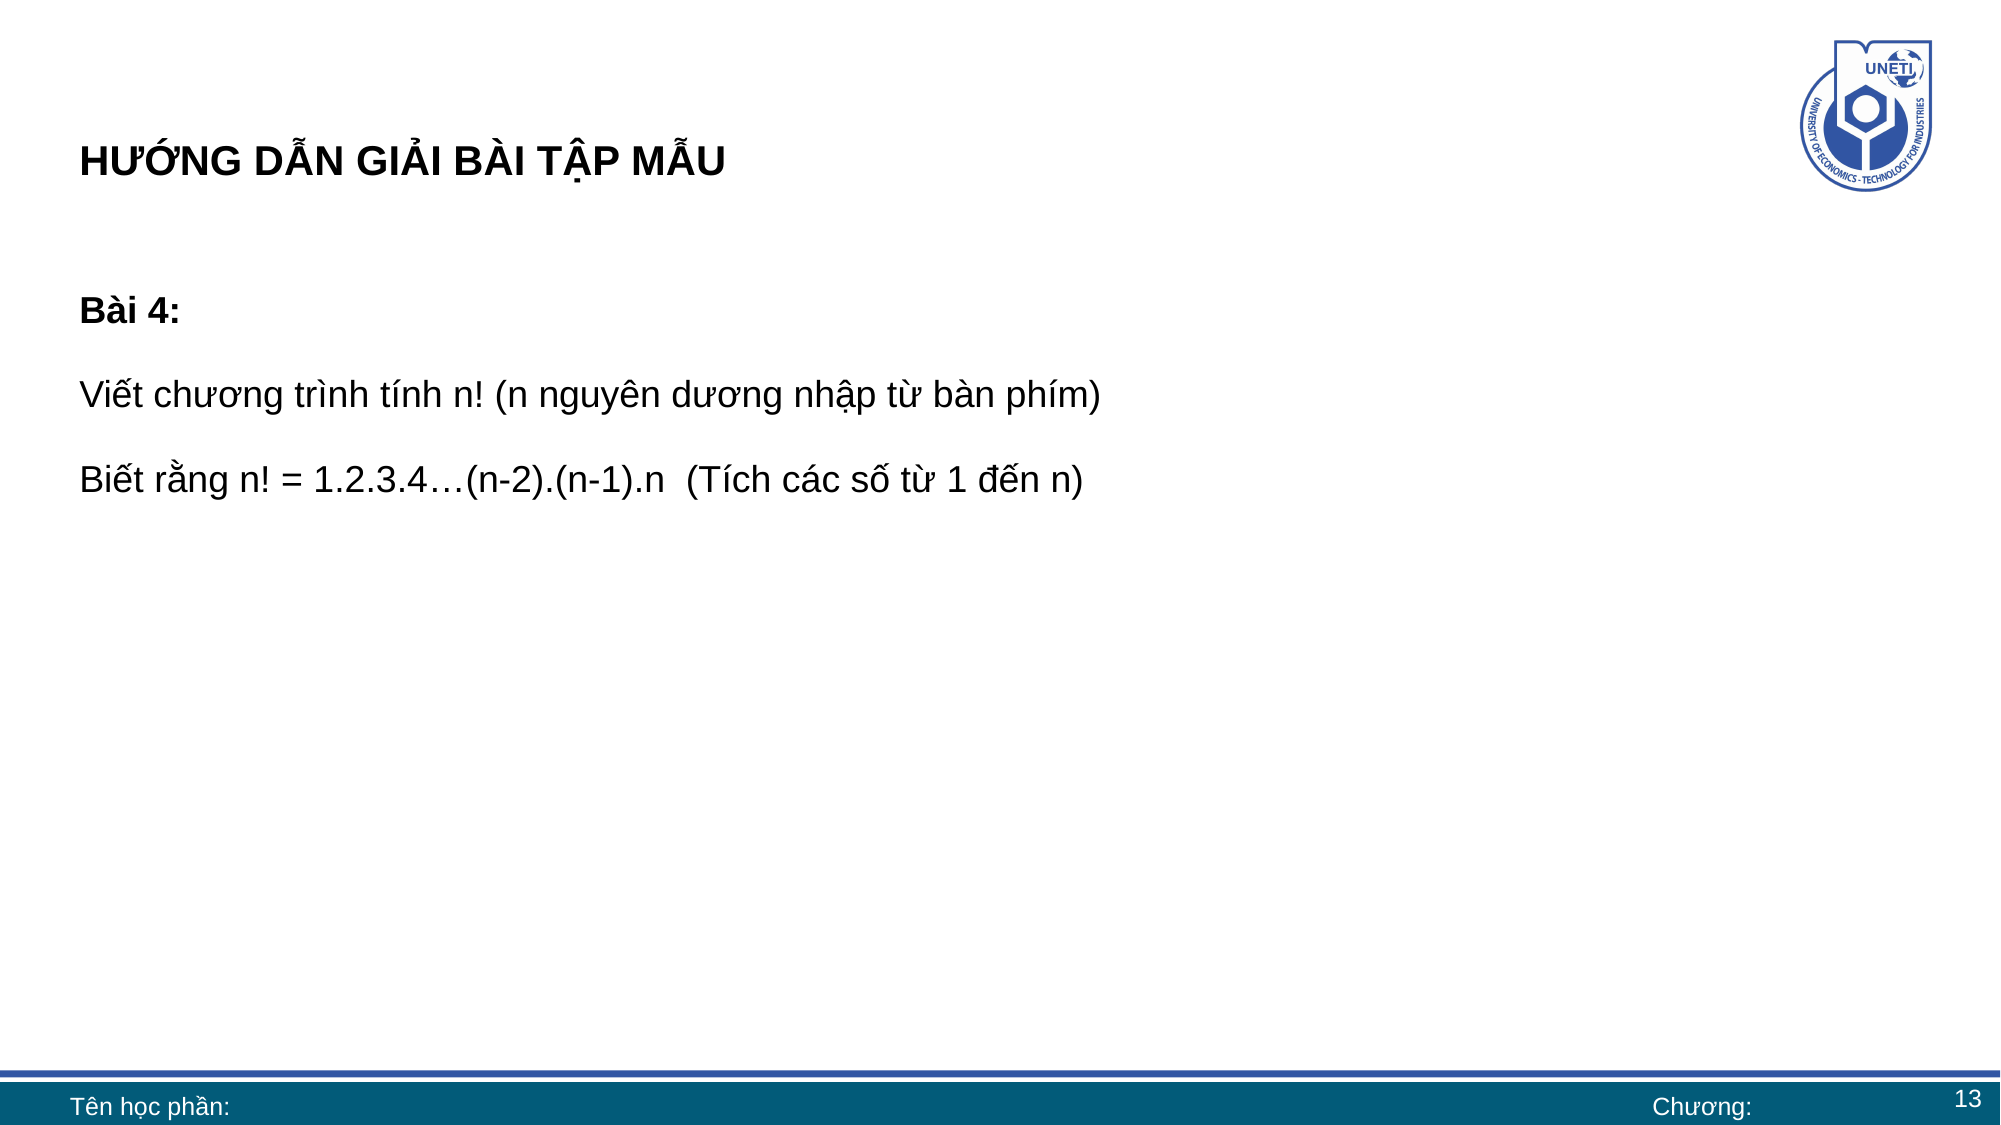

# HƯỚNG DẪN GIẢI BÀI TẬP MẪU
Bài 4:
Viết chương trình tính n! (n nguyên dương nhập từ bàn phím)
Biết rằng n! = 1.2.3.4…(n-2).(n-1).n  (Tích các số từ 1 đến n)
13
Tên học phần:
Chương: